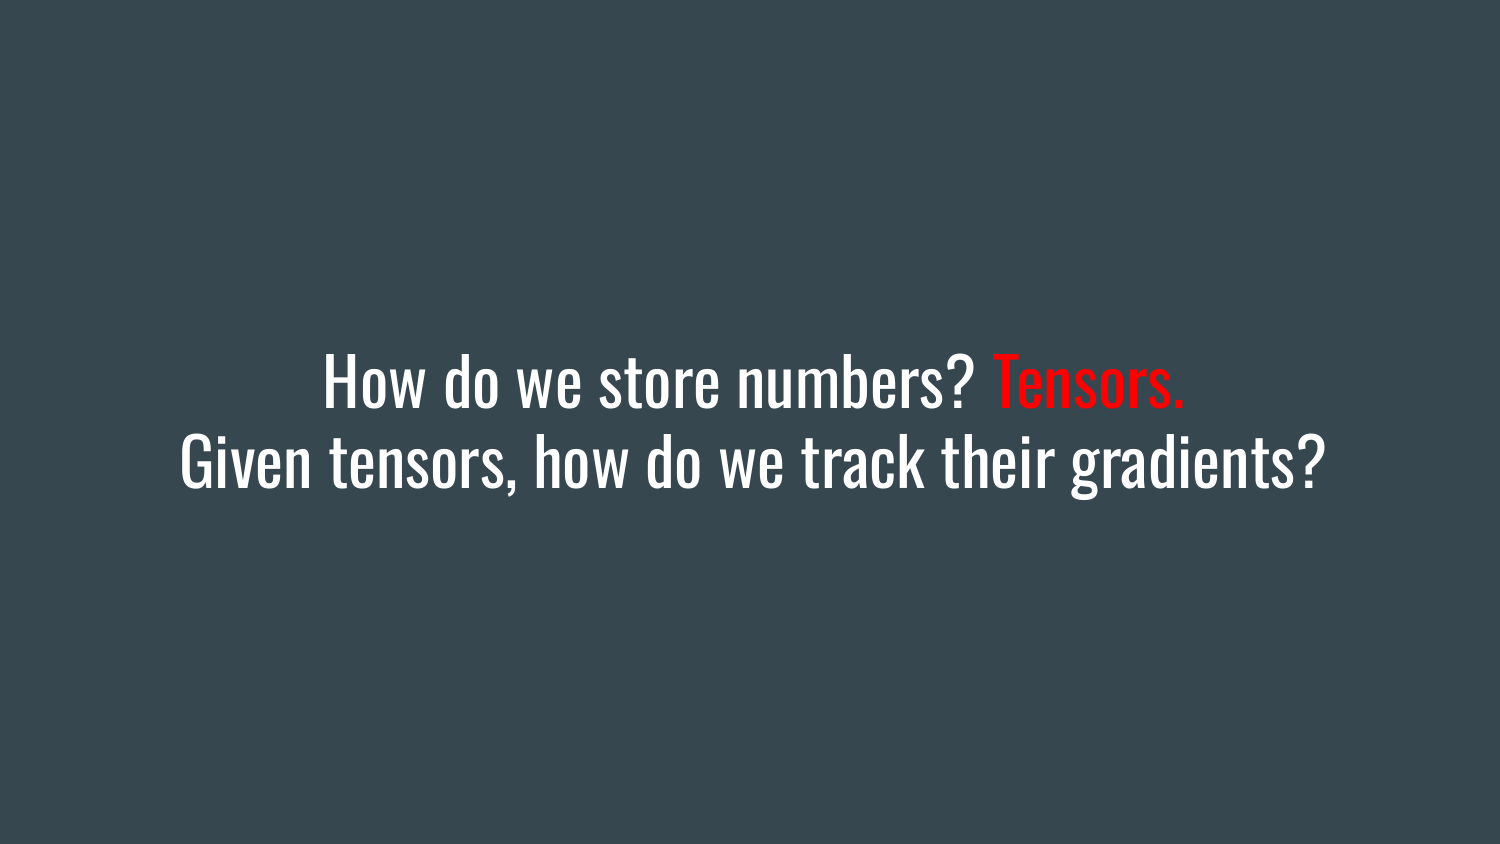

# How do we store numbers? Tensors.
Given tensors, how do we track their gradients?